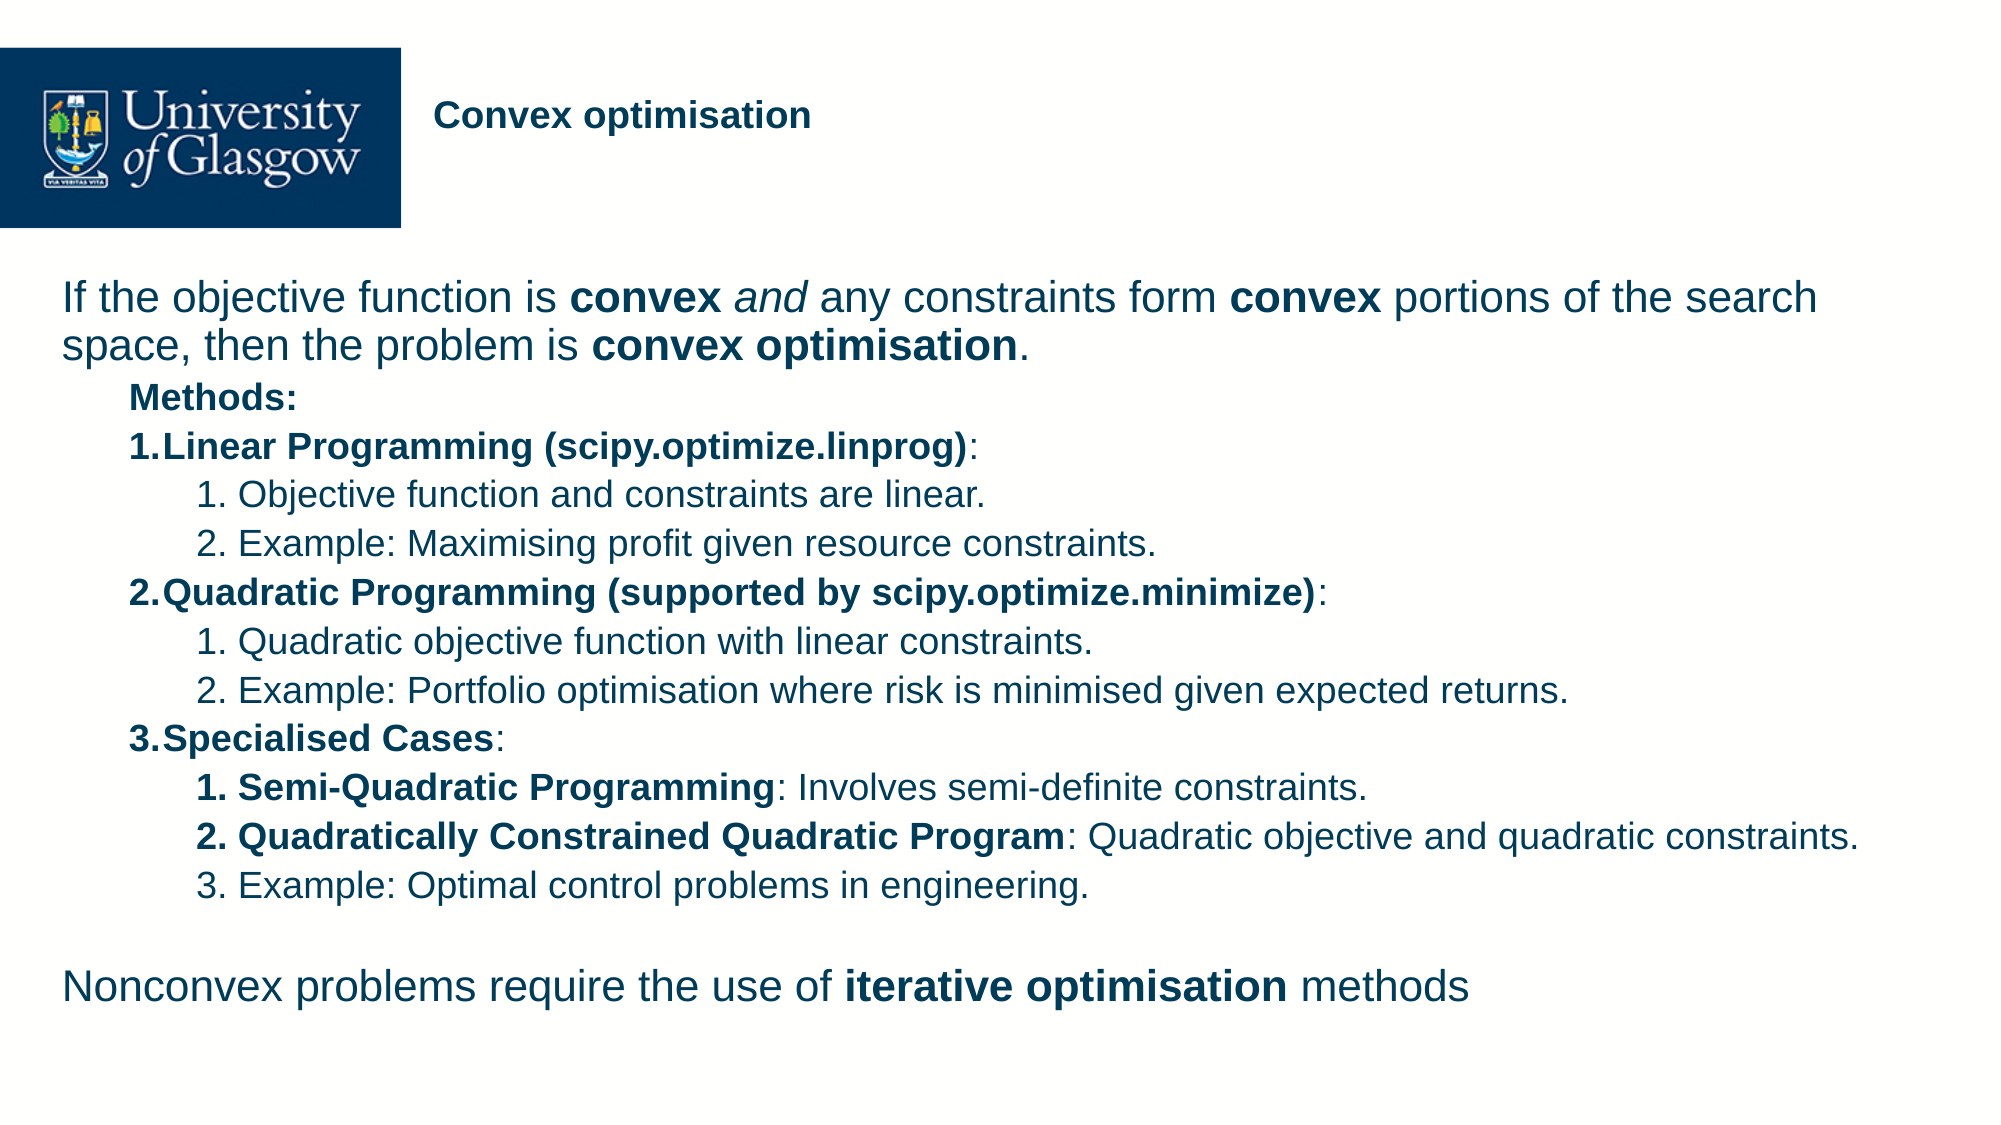

# Convex optimisation
If the objective function is convex and any constraints form convex portions of the search space, then the problem is convex optimisation.
Methods:
Linear Programming (scipy.optimize.linprog):
Objective function and constraints are linear.
Example: Maximising profit given resource constraints.
Quadratic Programming (supported by scipy.optimize.minimize):
Quadratic objective function with linear constraints.
Example: Portfolio optimisation where risk is minimised given expected returns.
Specialised Cases:
Semi-Quadratic Programming: Involves semi-definite constraints.
Quadratically Constrained Quadratic Program: Quadratic objective and quadratic constraints.
Example: Optimal control problems in engineering.
Nonconvex problems require the use of iterative optimisation methods